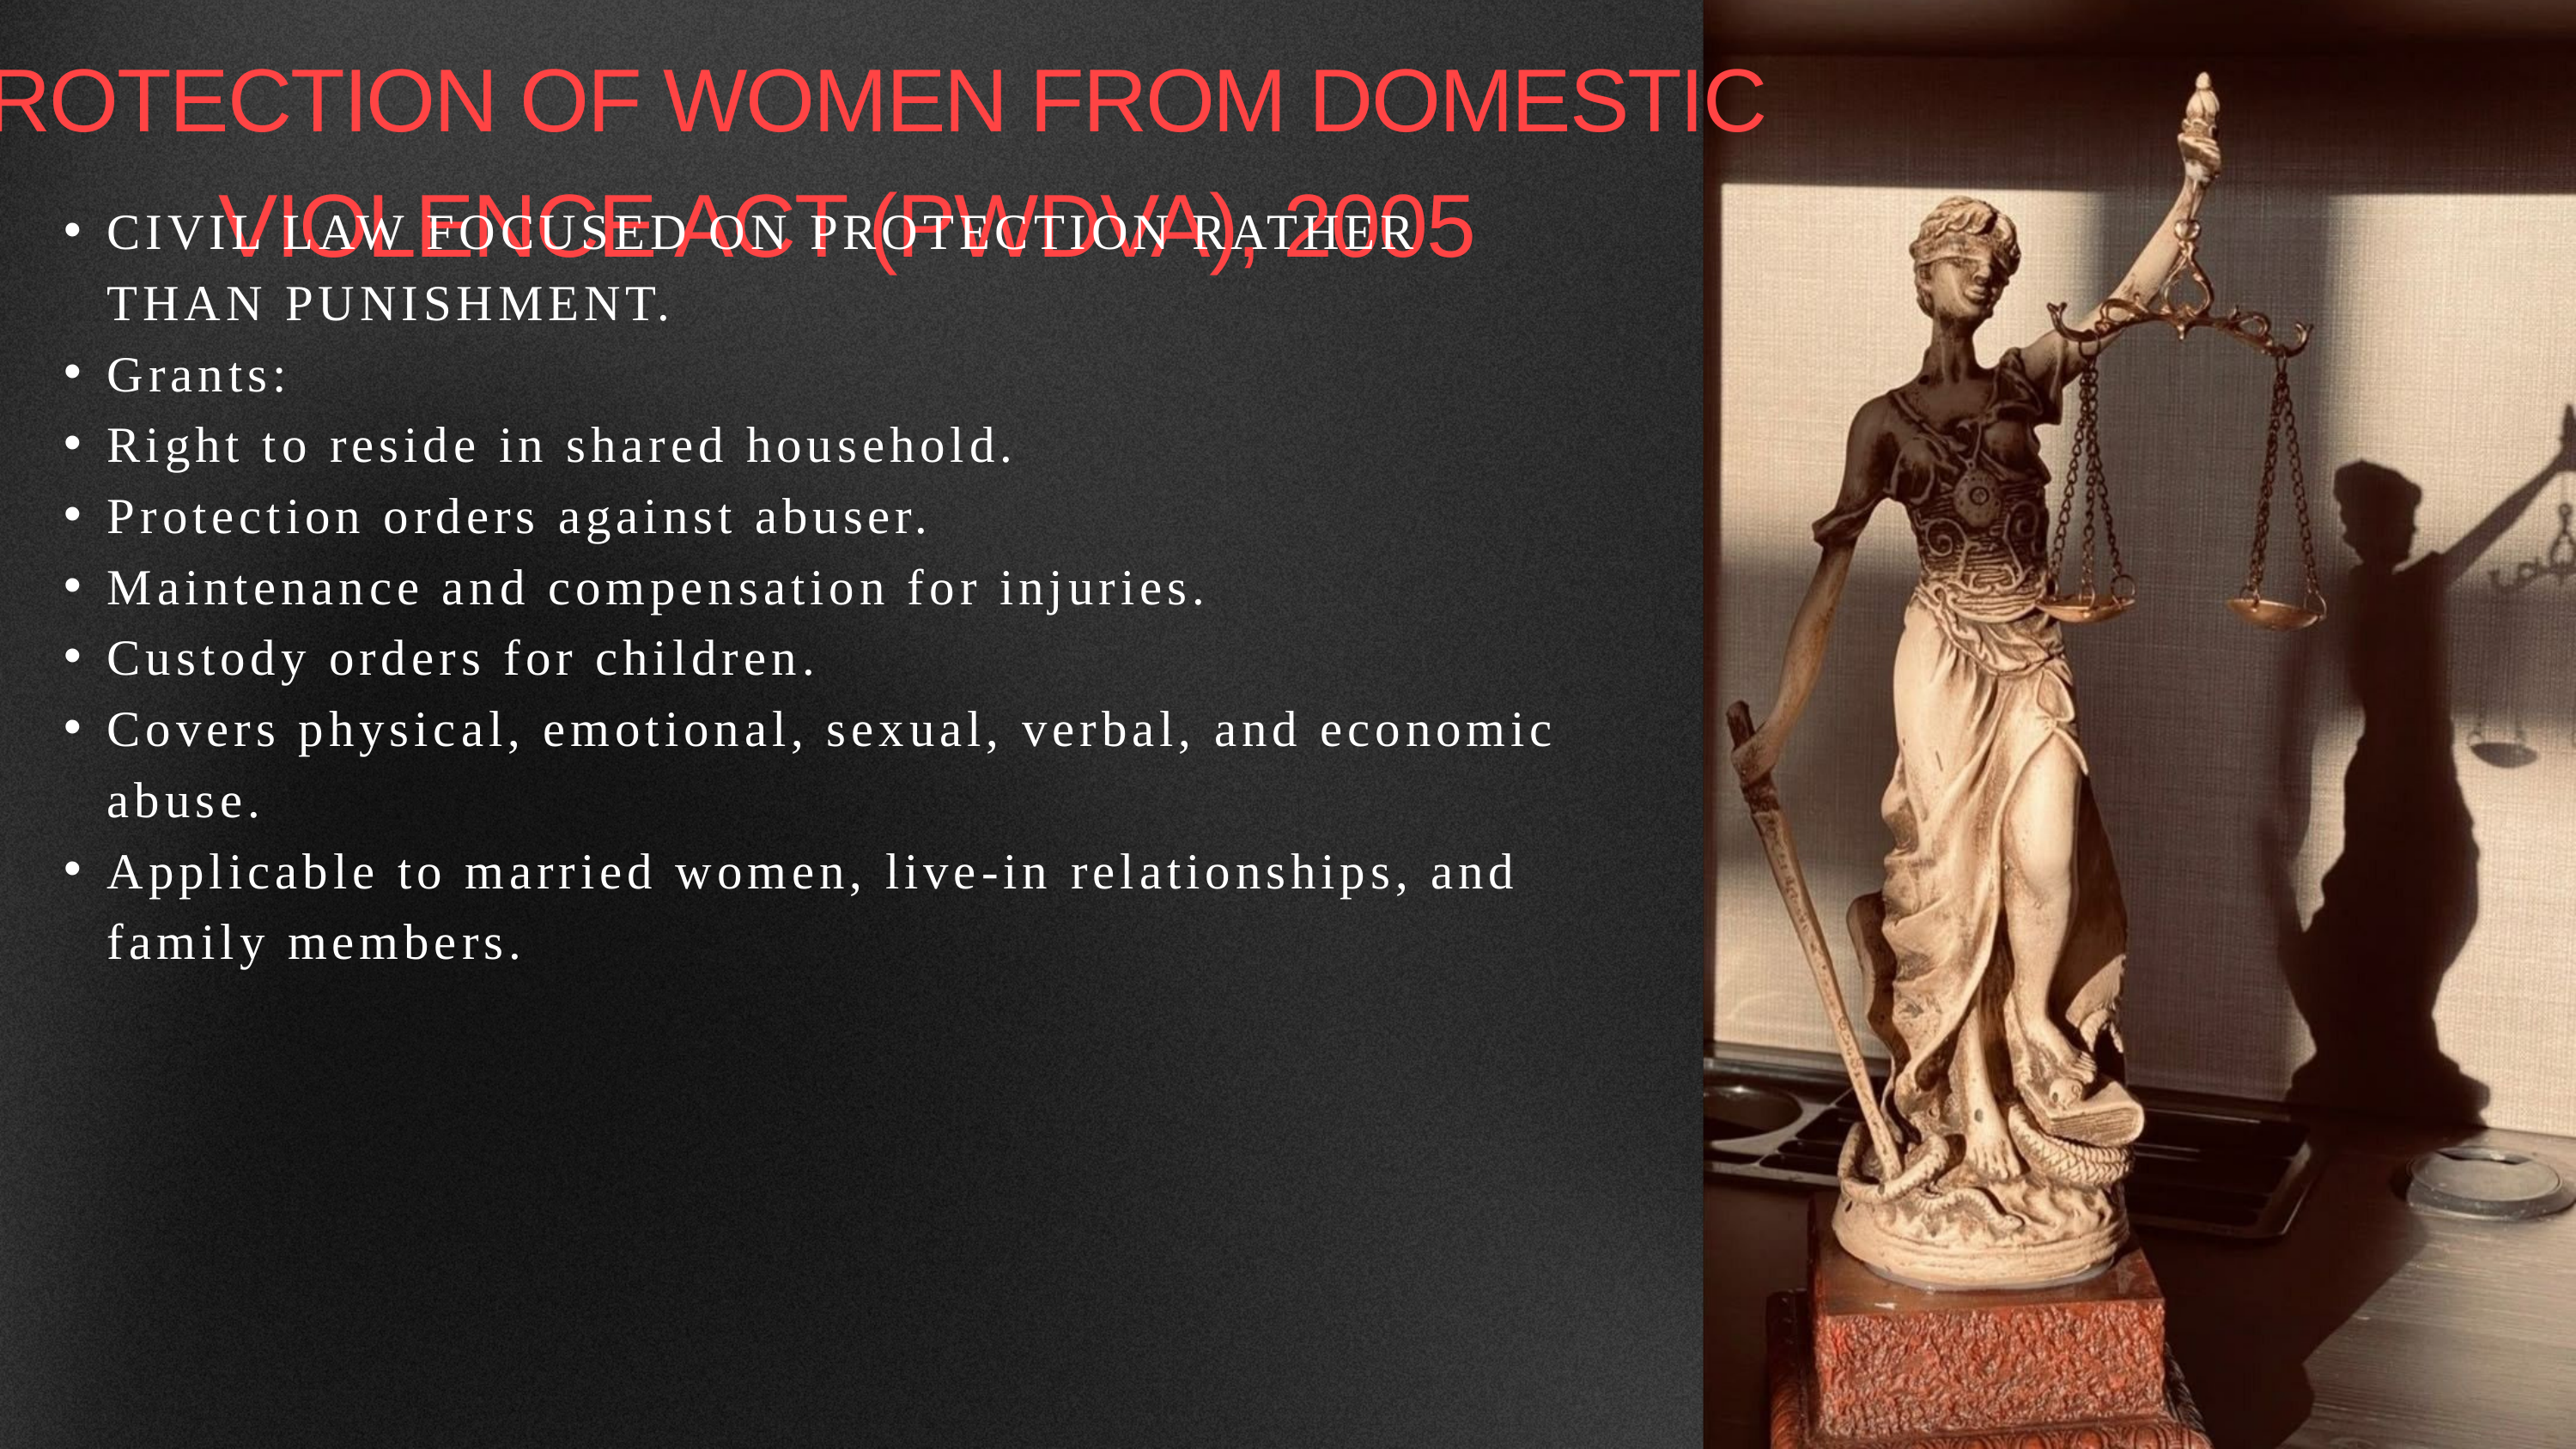

PROTECTION OF WOMEN FROM DOMESTIC VIOLENCE ACT (PWDVA), 2005
CIVIL LAW FOCUSED ON PROTECTION RATHER THAN PUNISHMENT.
Grants:
Right to reside in shared household.
Protection orders against abuser.
Maintenance and compensation for injuries.
Custody orders for children.
Covers physical, emotional, sexual, verbal, and economic abuse.
Applicable to married women, live-in relationships, and family members.